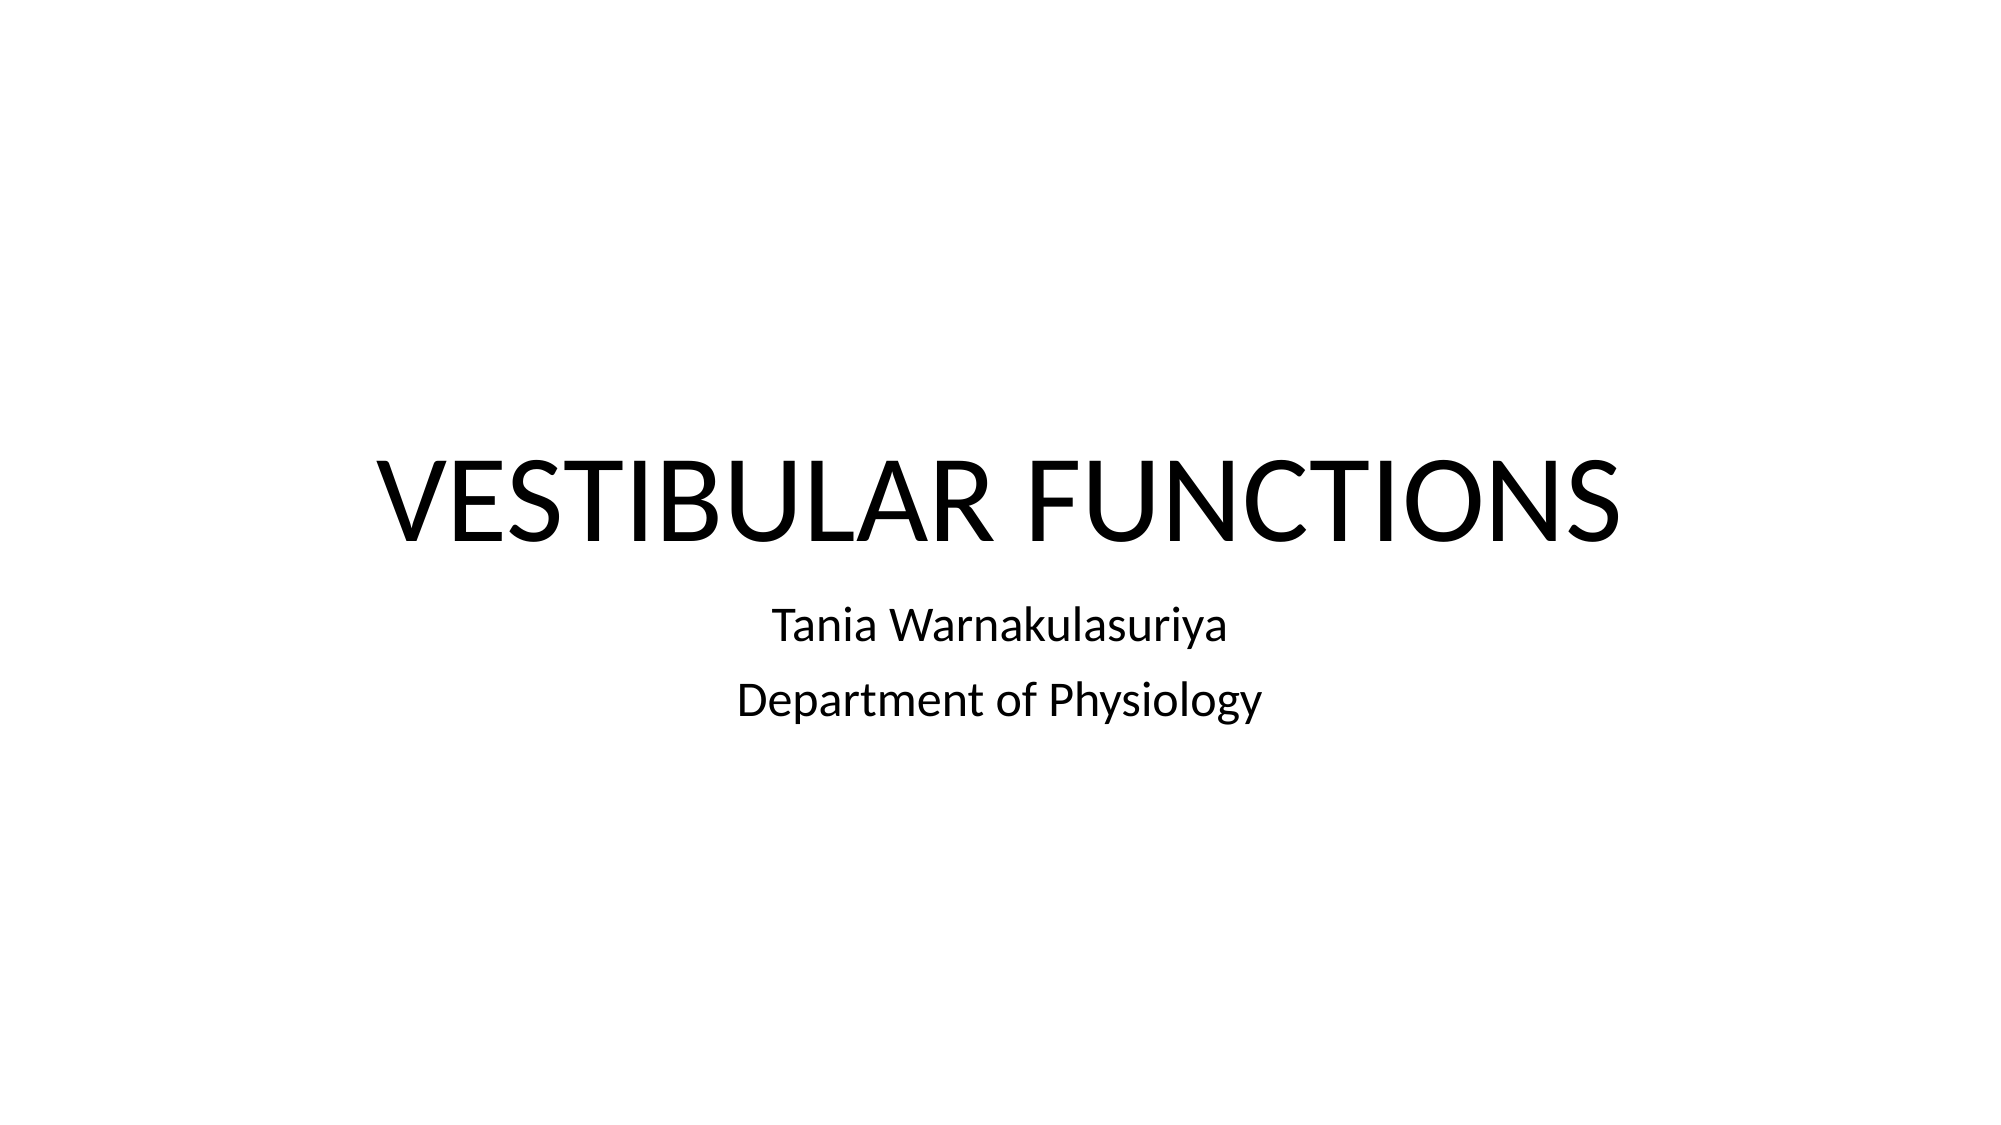

# VESTIBULAR FUNCTIONS
Tania Warnakulasuriya
Department of Physiology